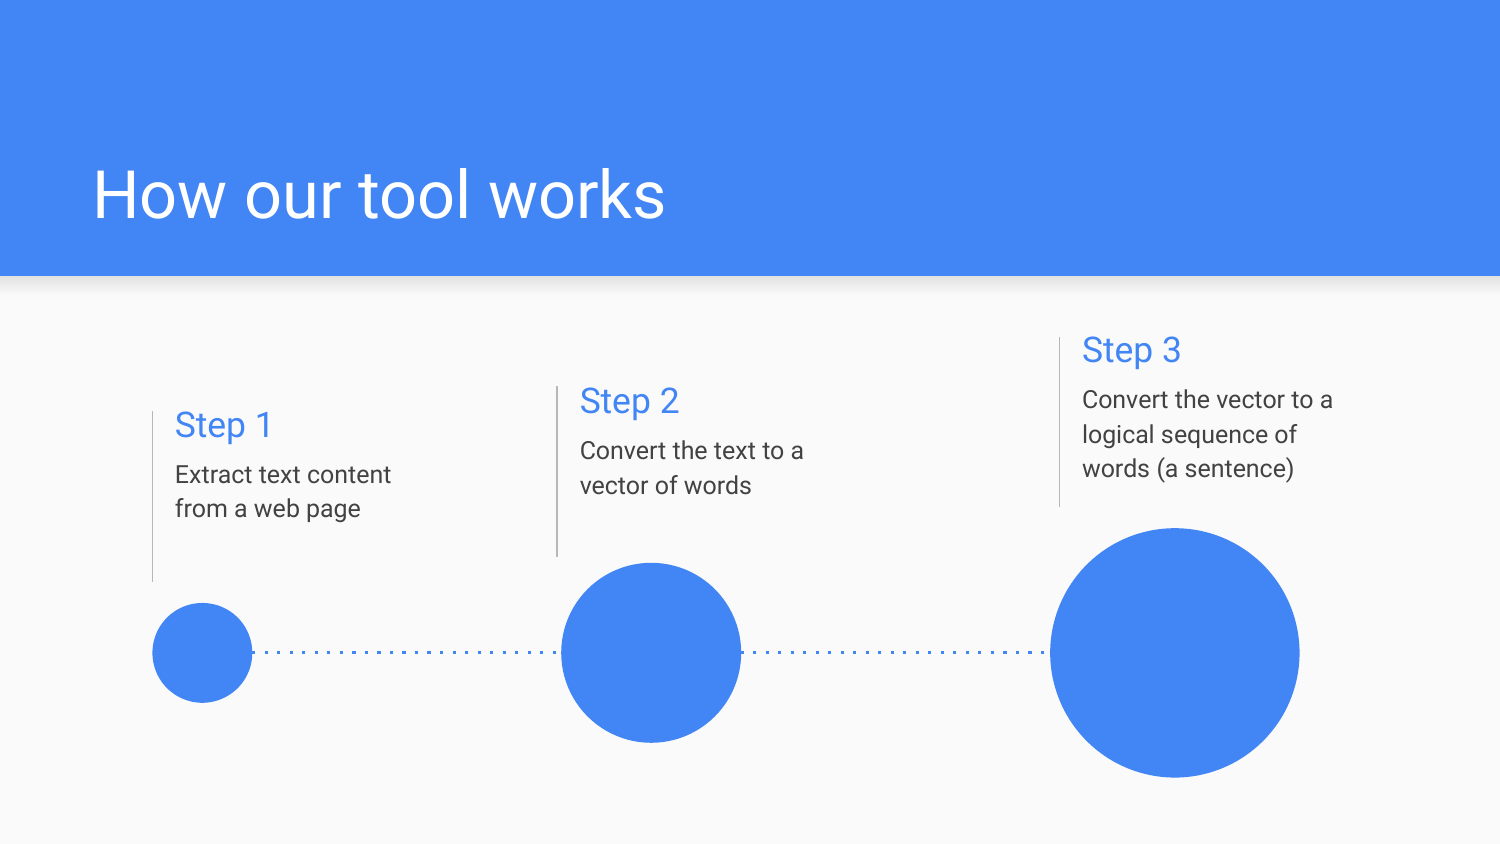

# How our tool works
Step 3
Convert the vector to a logical sequence of words (a sentence)
Step 2
Step 1
Convert the text to a vector of words
Extract text content from a web page